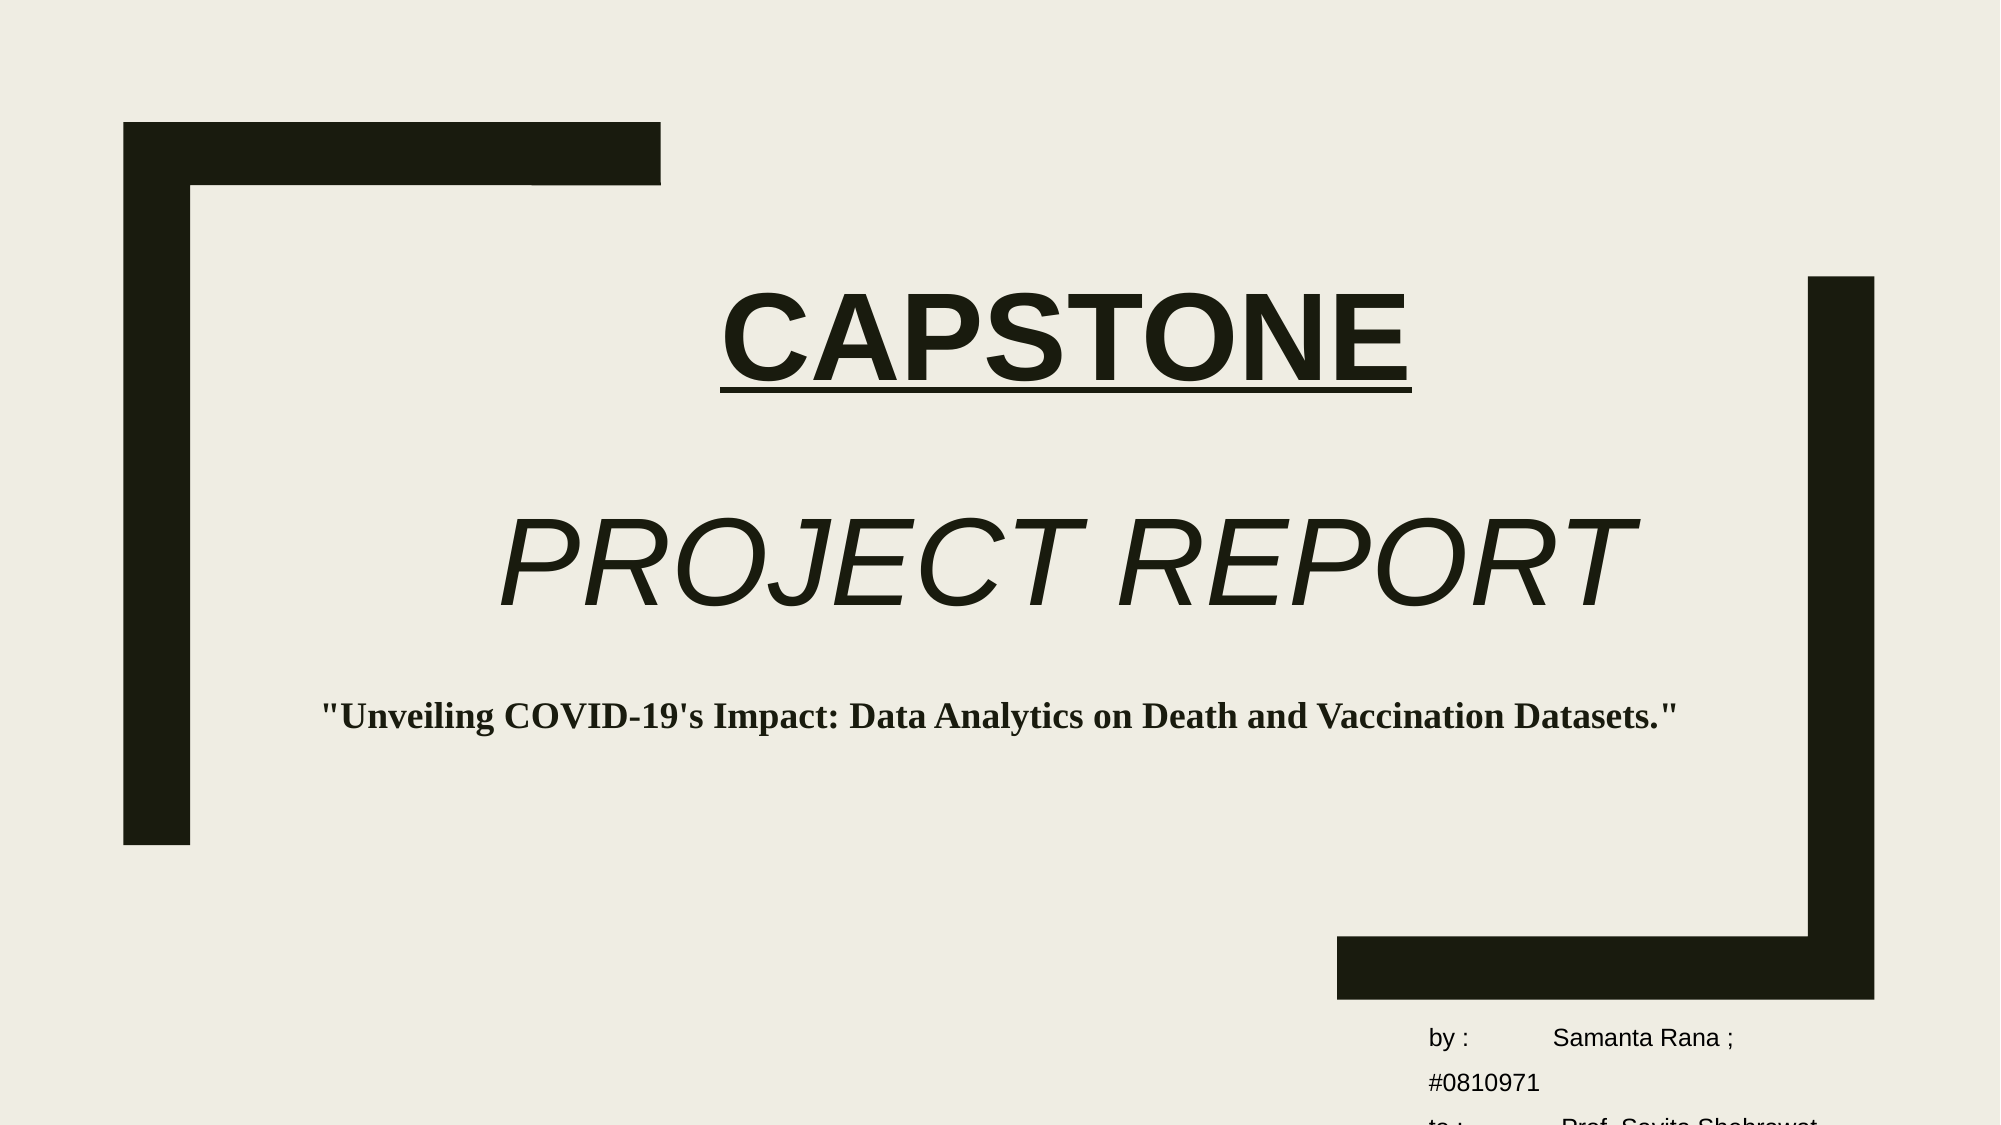

# Capstone Project Report
"Unveiling COVID-19's Impact: Data Analytics on Death and Vaccination Datasets."

by :            Samanta Rana ; #0810971
to :              Prof. Savita Shehrawat